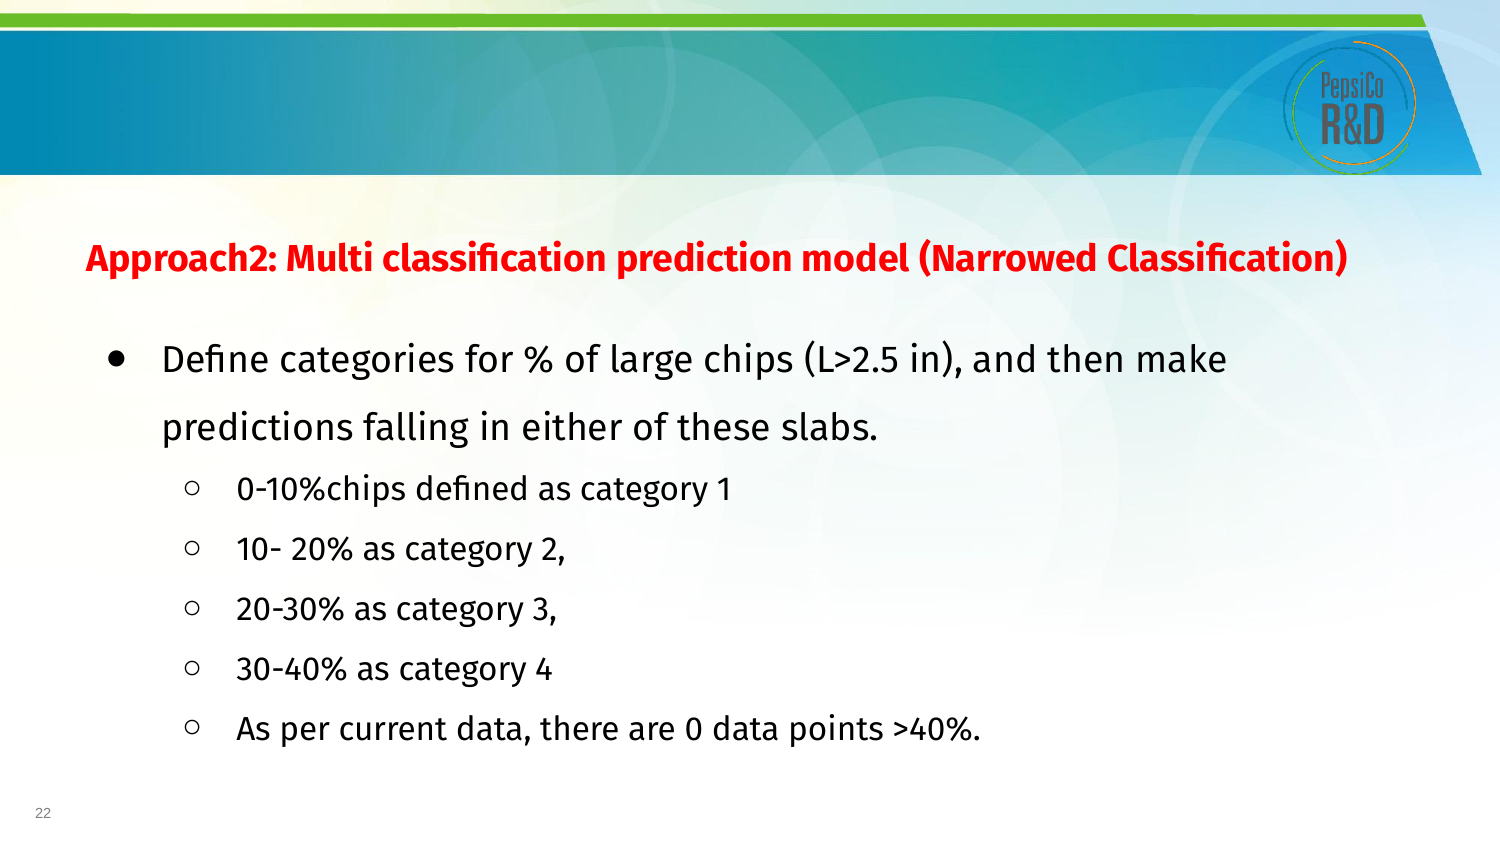

#
Approach2: Multi classification prediction model (Narrowed Classification)
Define categories for % of large chips (L>2.5 in), and then make predictions falling in either of these slabs.
0-10%chips defined as category 1
10- 20% as category 2,
20-30% as category 3,
30-40% as category 4
As per current data, there are 0 data points >40%.

22